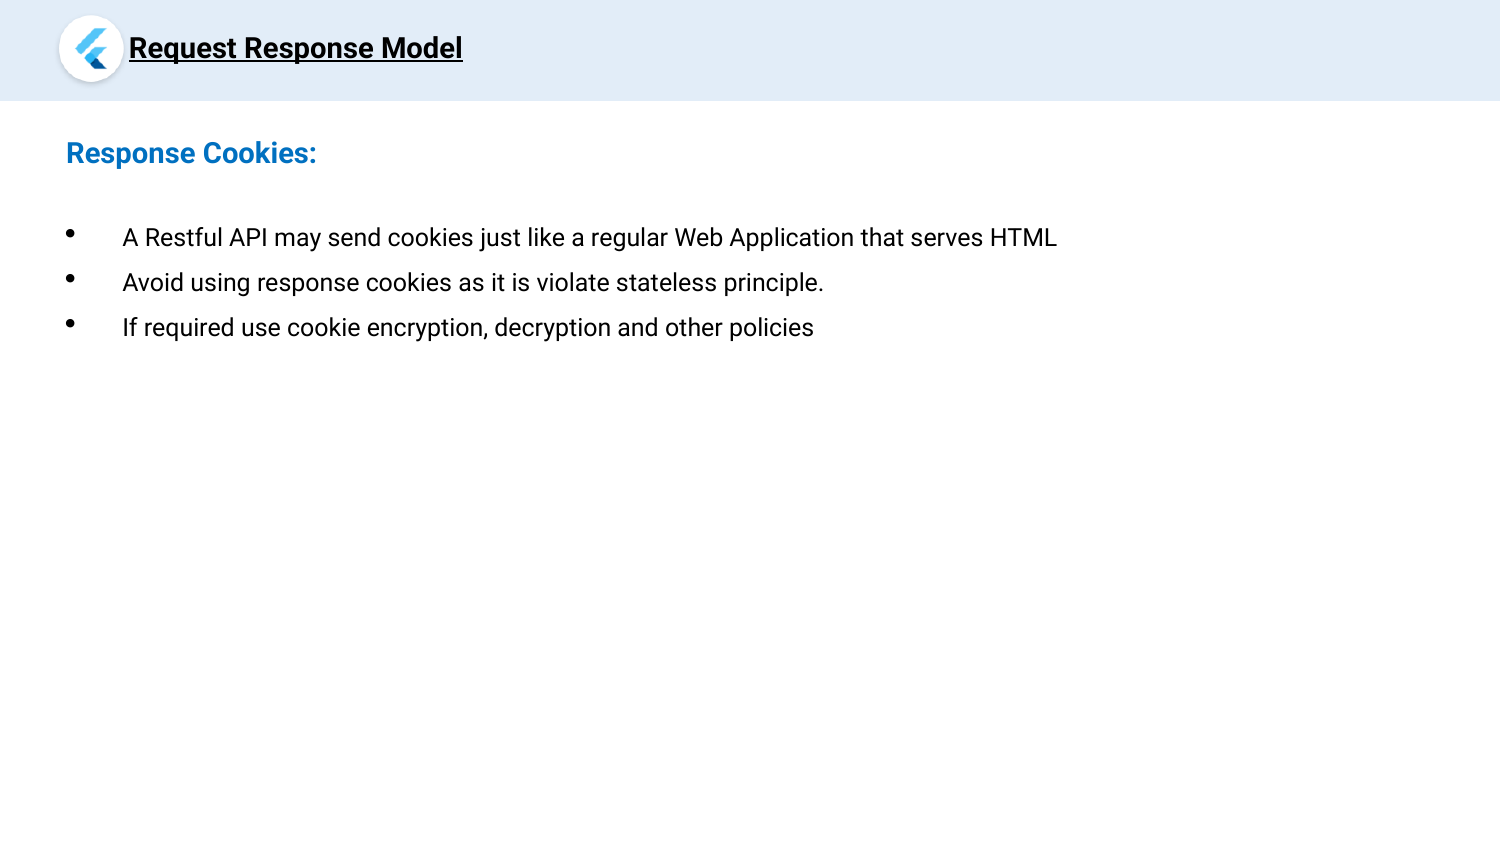

Request Response Model
Response Cookies:

A Restful API may send cookies just like a regular Web Application that serves HTML
Avoid using response cookies as it is violate stateless principle.
If required use cookie encryption, decryption and other policies